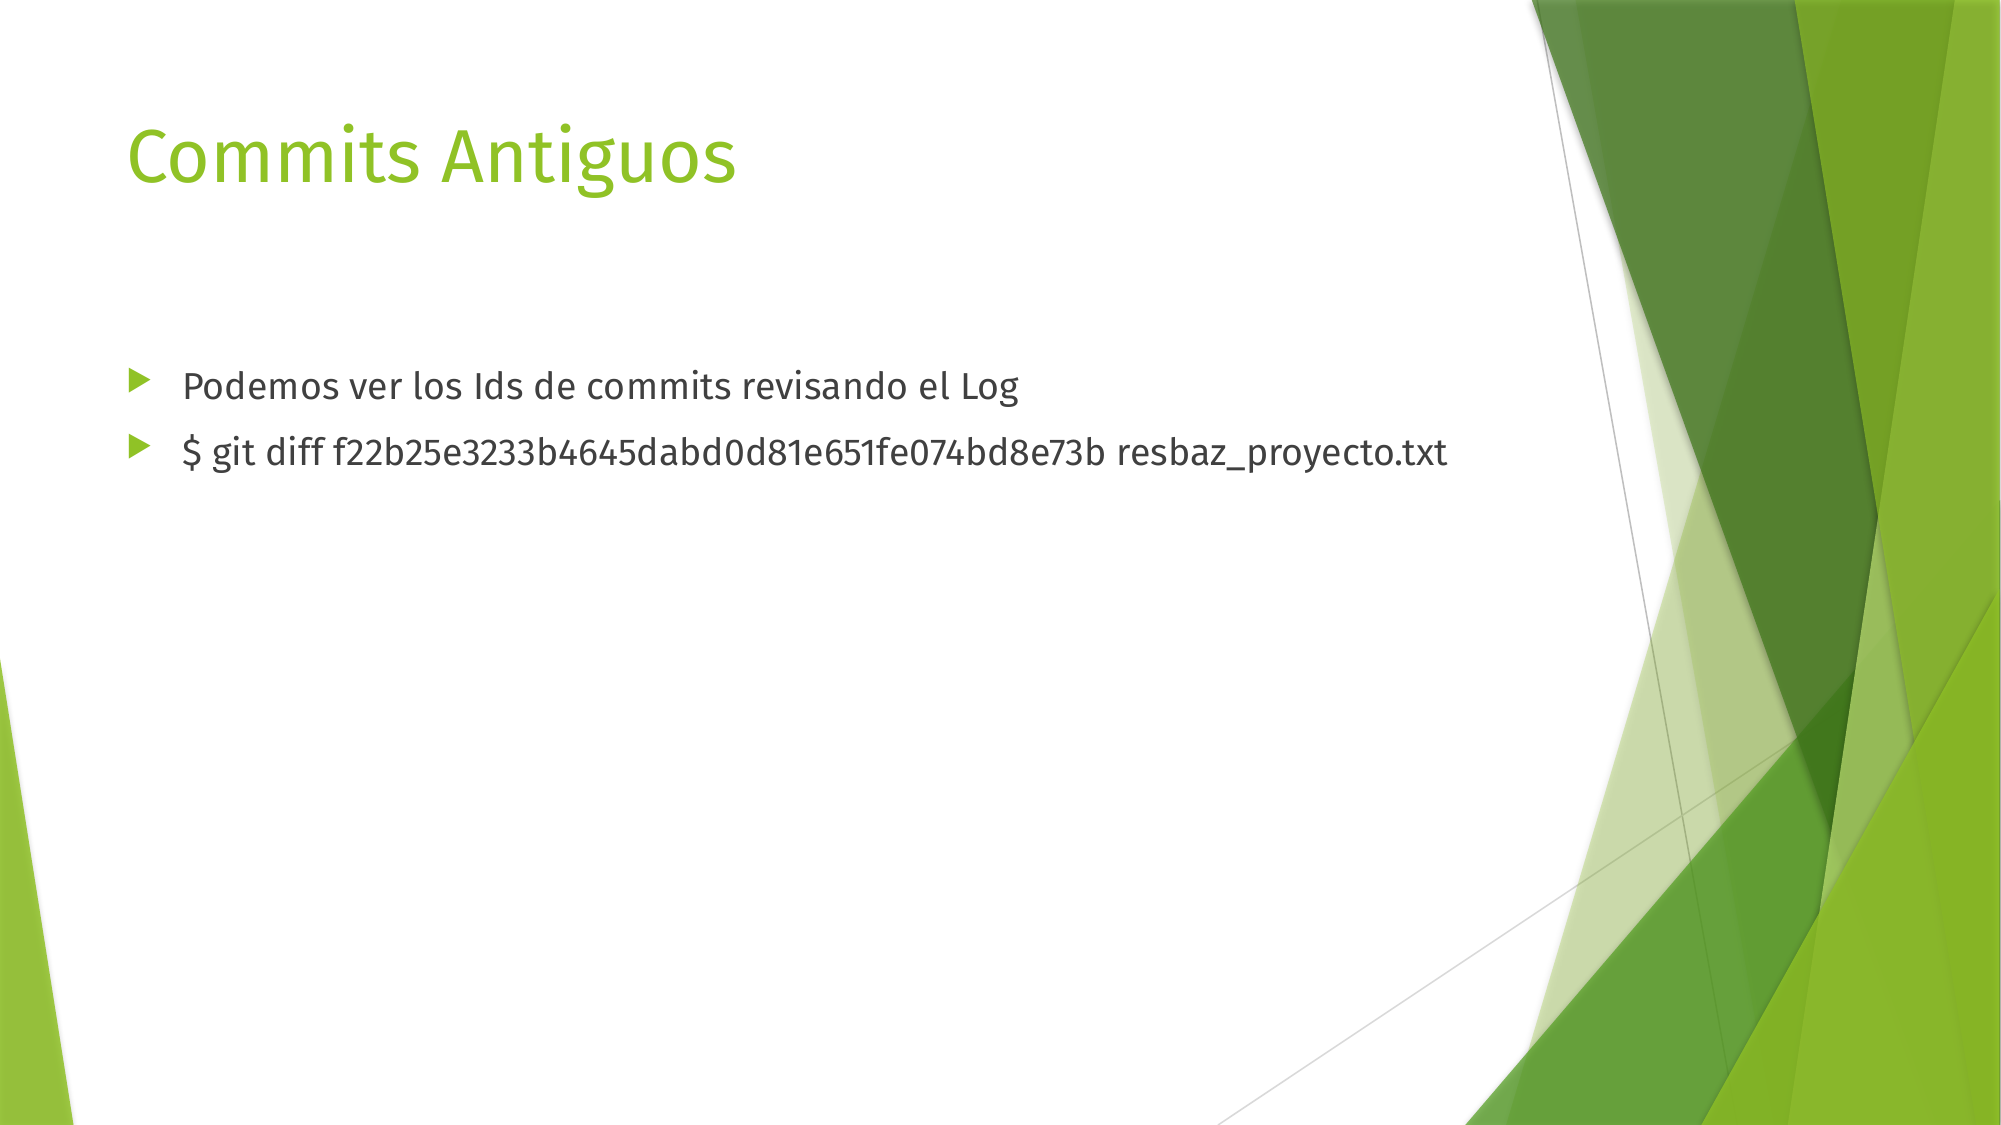

# Commits Antiguos
Podemos ver los Ids de commits revisando el Log
$ git diff f22b25e3233b4645dabd0d81e651fe074bd8e73b resbaz_proyecto.txt